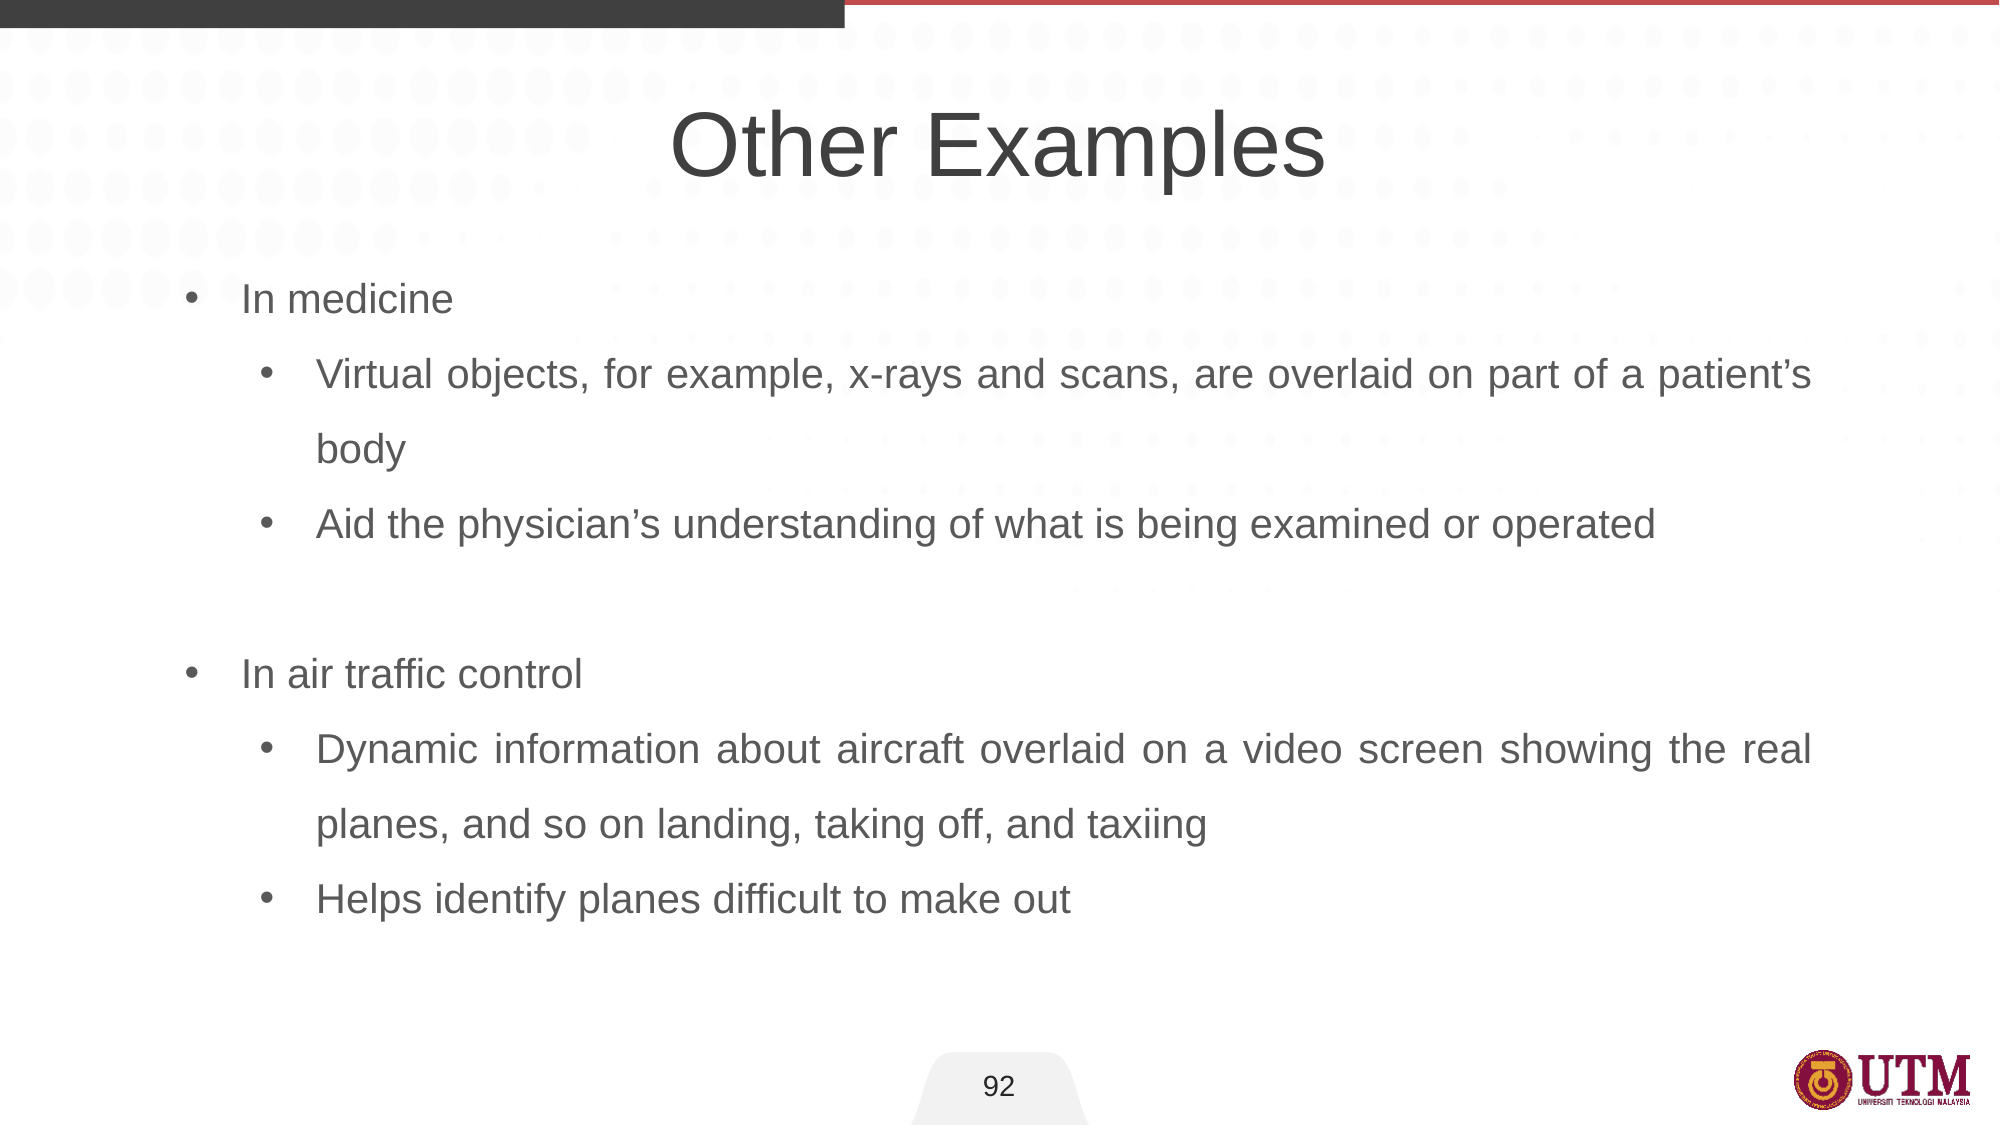

Other Examples
In medicine
Virtual objects, for example, x-rays and scans, are overlaid on part of a patient’s body
Aid the physician’s understanding of what is being examined or operated

In air traffic control
Dynamic information about aircraft overlaid on a video screen showing the real planes, and so on landing, taking off, and taxiing
Helps identify planes difficult to make out
92